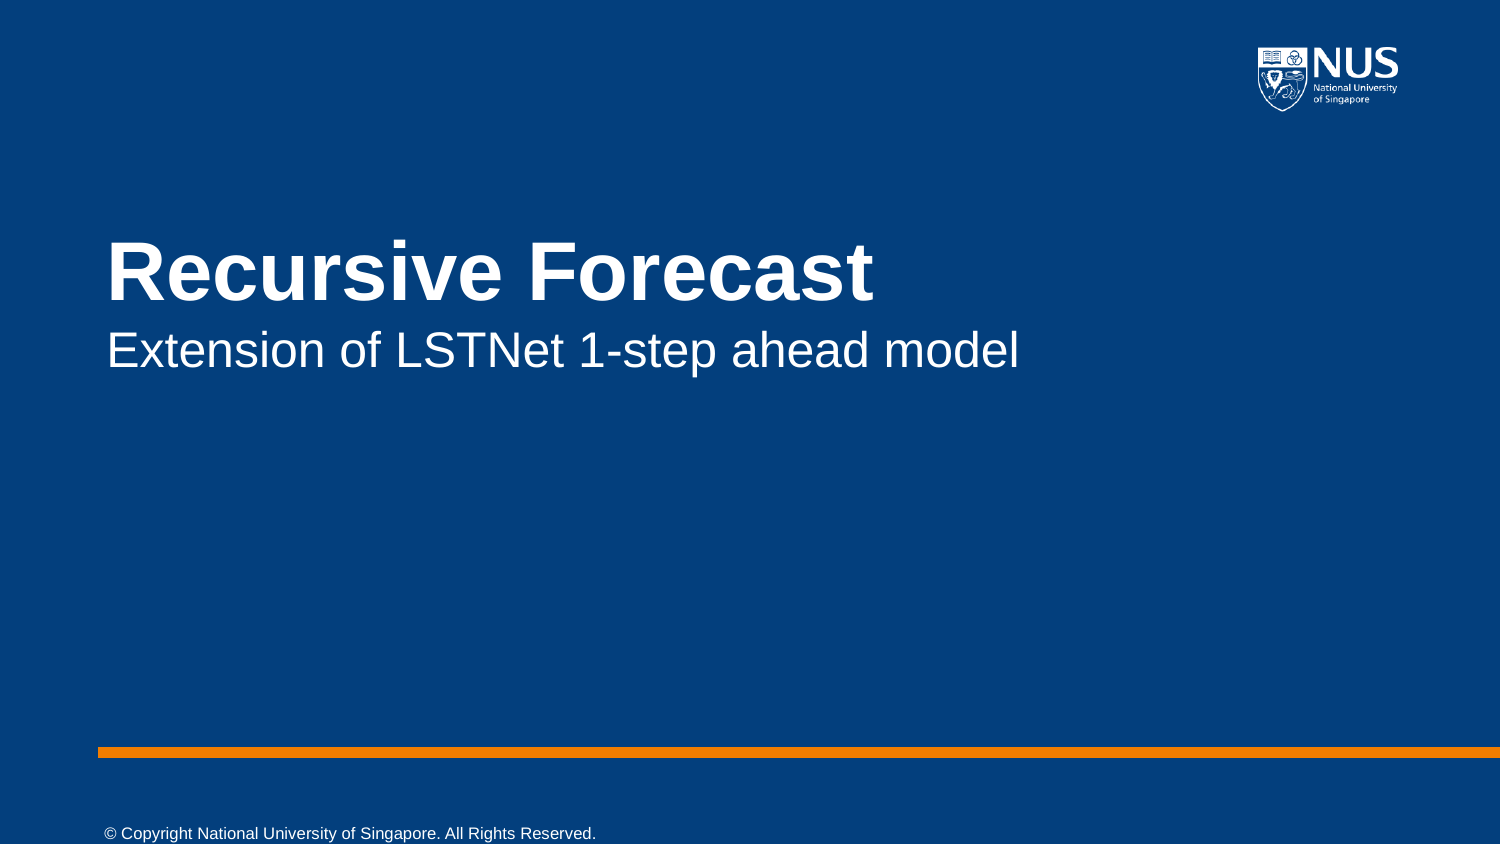

# Recursive Forecast
Extension of LSTNet 1-step ahead model